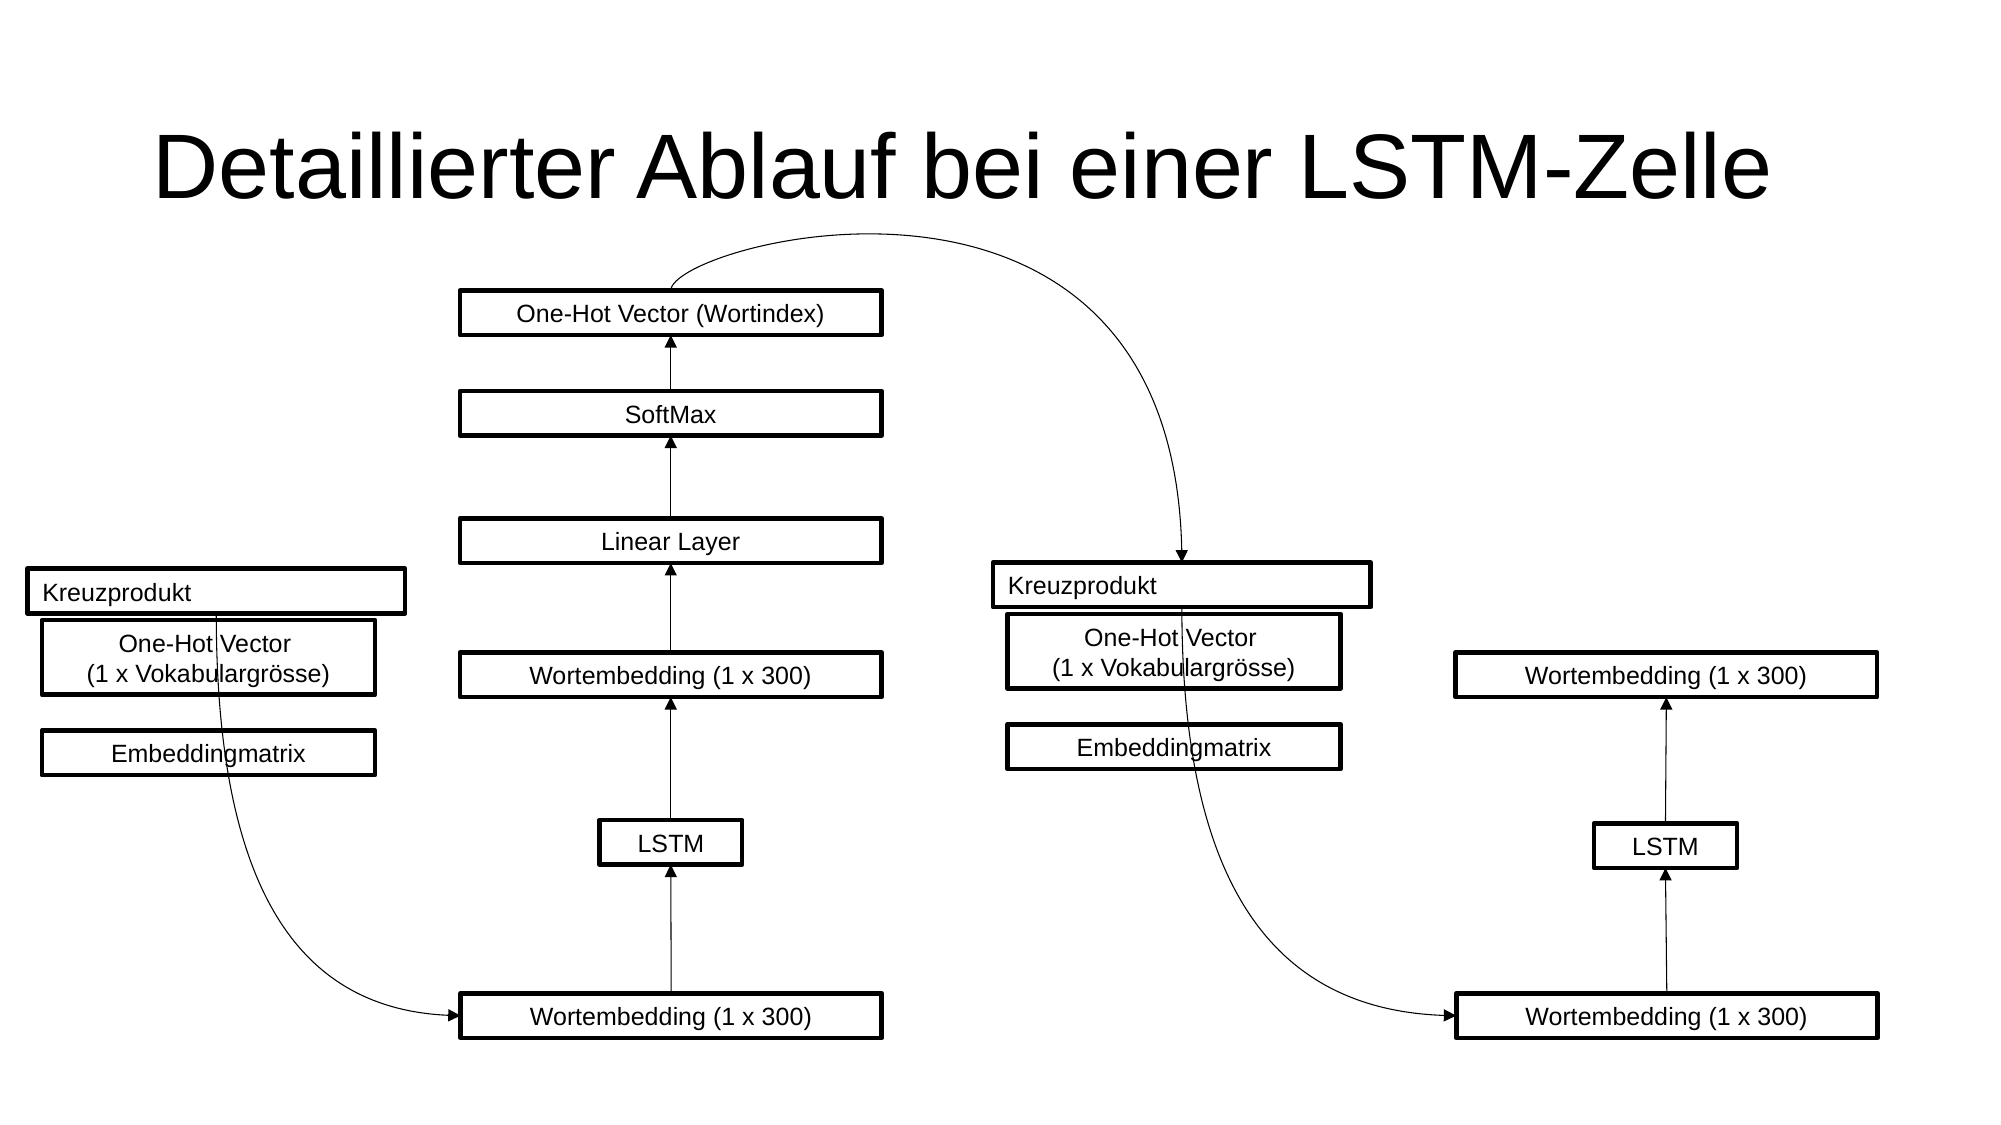

# Detaillierter Ablauf bei einer LSTM-Zelle
One-Hot Vector (Wortindex)
SoftMax
Linear Layer
Kreuzprodukt
One-Hot Vector
(1 x Vokabulargrösse)
Embeddingmatrix
Kreuzprodukt
One-Hot Vector
(1 x Vokabulargrösse)
Embeddingmatrix
Wortembedding (1 x 300)
Wortembedding (1 x 300)
LSTM
LSTM
Wortembedding (1 x 300)
Wortembedding (1 x 300)